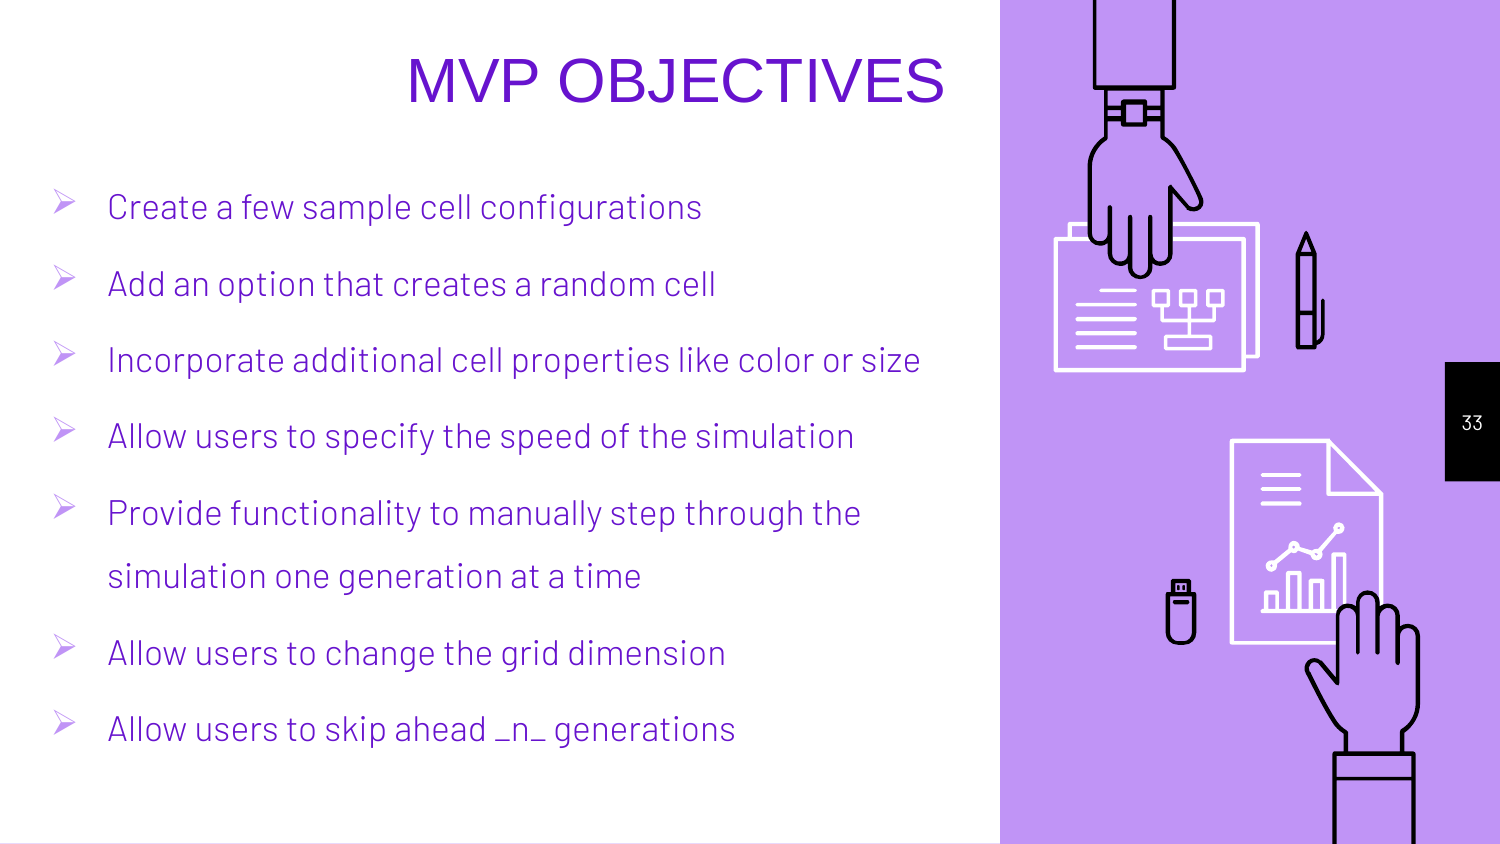

# MVP OBJECTIVES
Create a few sample cell configurations
Add an option that creates a random cell
Incorporate additional cell properties like color or size
Allow users to specify the speed of the simulation
Provide functionality to manually step through the simulation one generation at a time
Allow users to change the grid dimension
Allow users to skip ahead _n_ generations
33